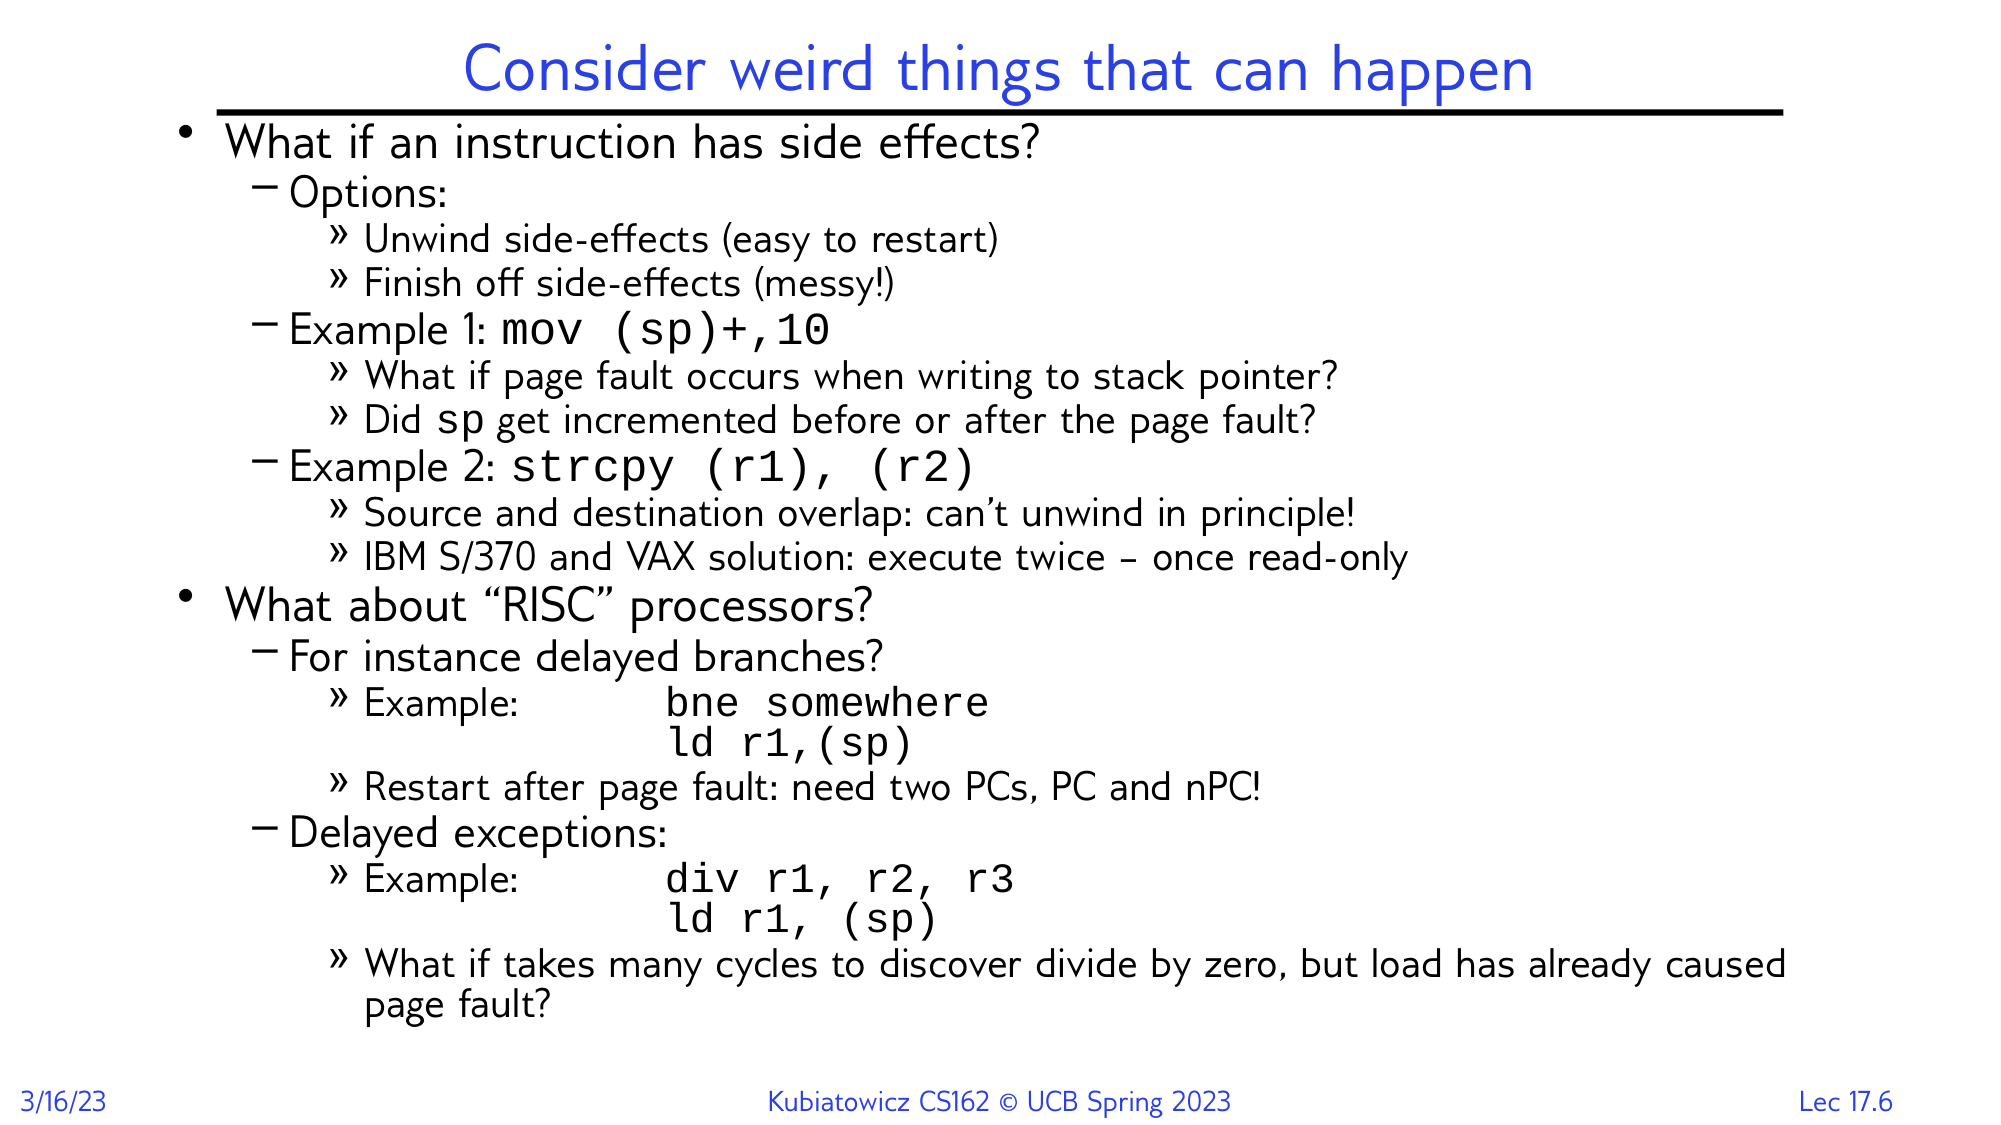

# Consider weird things that can happen
What if an instruction has side effects?
Options:
Unwind side-effects (easy to restart)
Finish off side-effects (messy!)
Example 1: mov (sp)+,10
What if page fault occurs when writing to stack pointer?
Did sp get incremented before or after the page fault?
Example 2: strcpy (r1), (r2)
Source and destination overlap: can’t unwind in principle!
IBM S/370 and VAX solution: execute twice – once read-only
What about “RISC” processors?
For instance delayed branches?
Example: 	bne somewhere
	    	ld r1,(sp)
Restart after page fault: need two PCs, PC and nPC!
Delayed exceptions:
Example:	div r1, r2, r3
		ld r1, (sp)
What if takes many cycles to discover divide by zero, but load has already caused page fault?